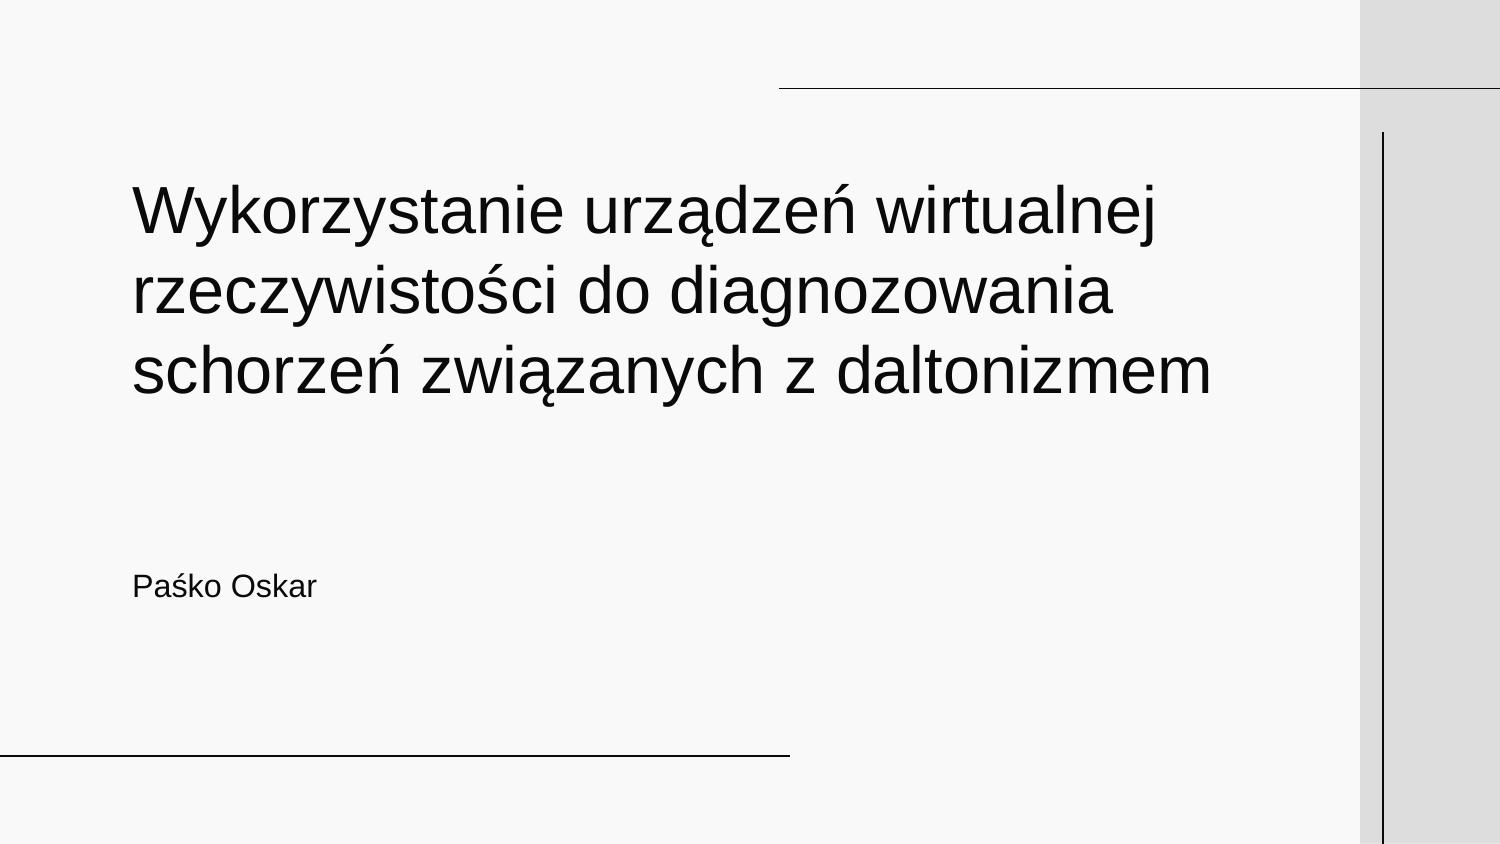

# Wykorzystanie urządzeń wirtualnej rzeczywistości do diagnozowania schorzeń związanych z daltonizmem
Paśko Oskar